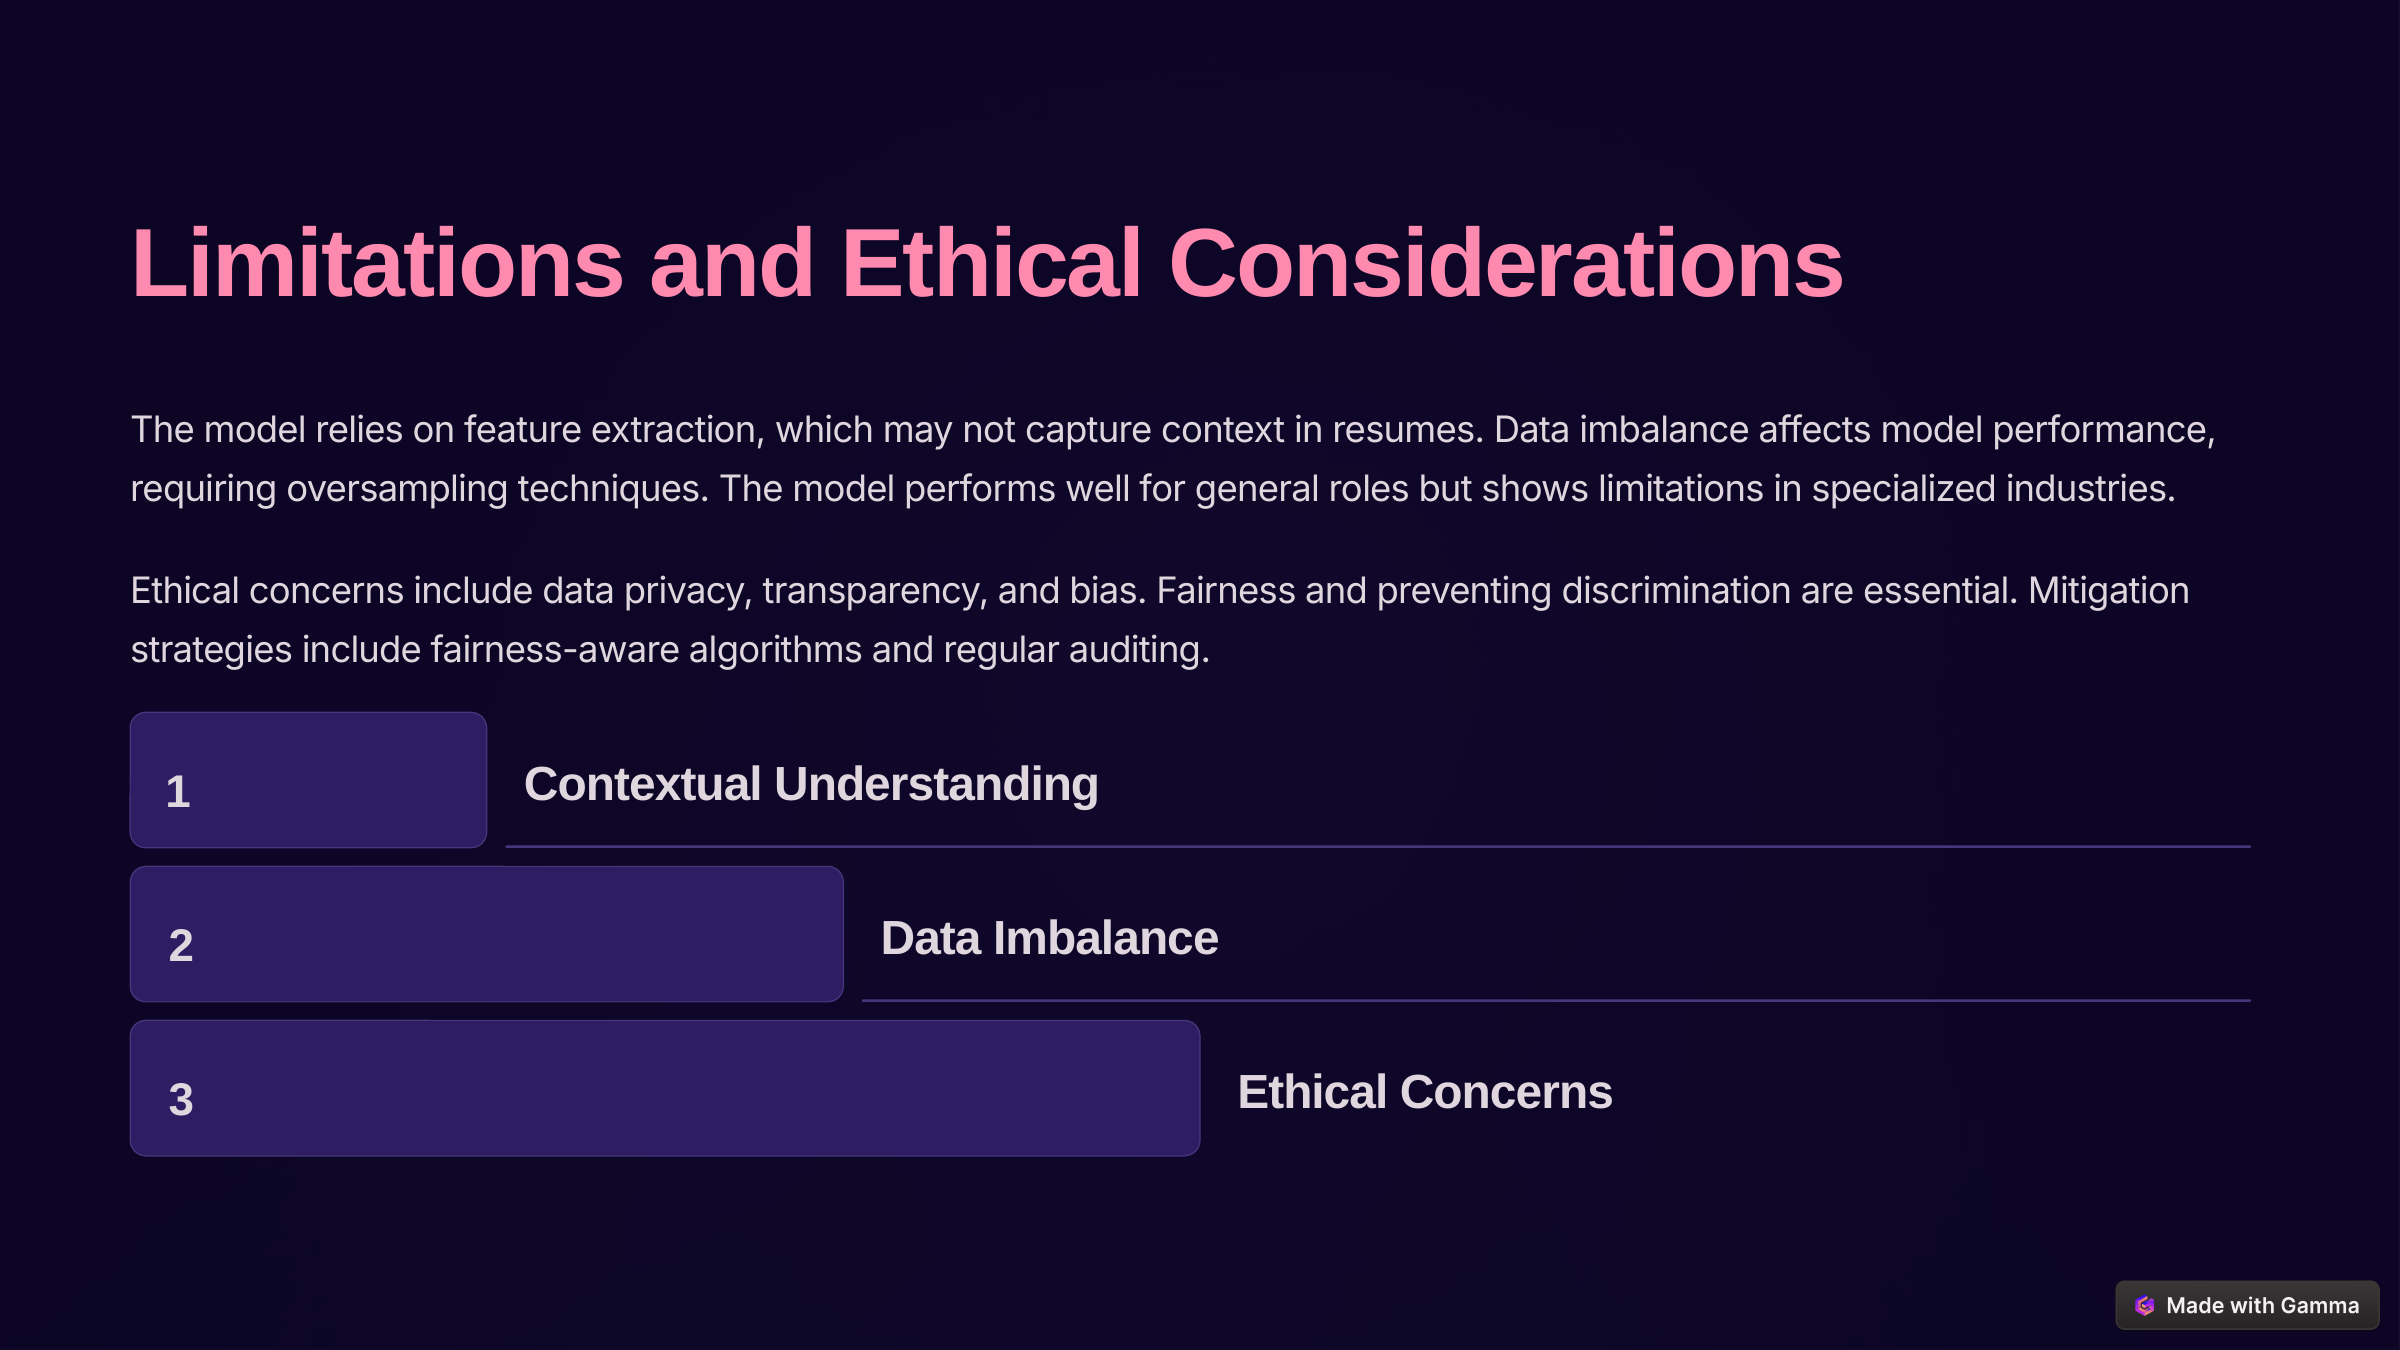

Limitations and Ethical Considerations
The model relies on feature extraction, which may not capture context in resumes. Data imbalance affects model performance, requiring oversampling techniques. The model performs well for general roles but shows limitations in specialized industries.
Ethical concerns include data privacy, transparency, and bias. Fairness and preventing discrimination are essential. Mitigation strategies include fairness-aware algorithms and regular auditing.

1
Contextual Understanding

2
Data Imbalance

3
Ethical Concerns